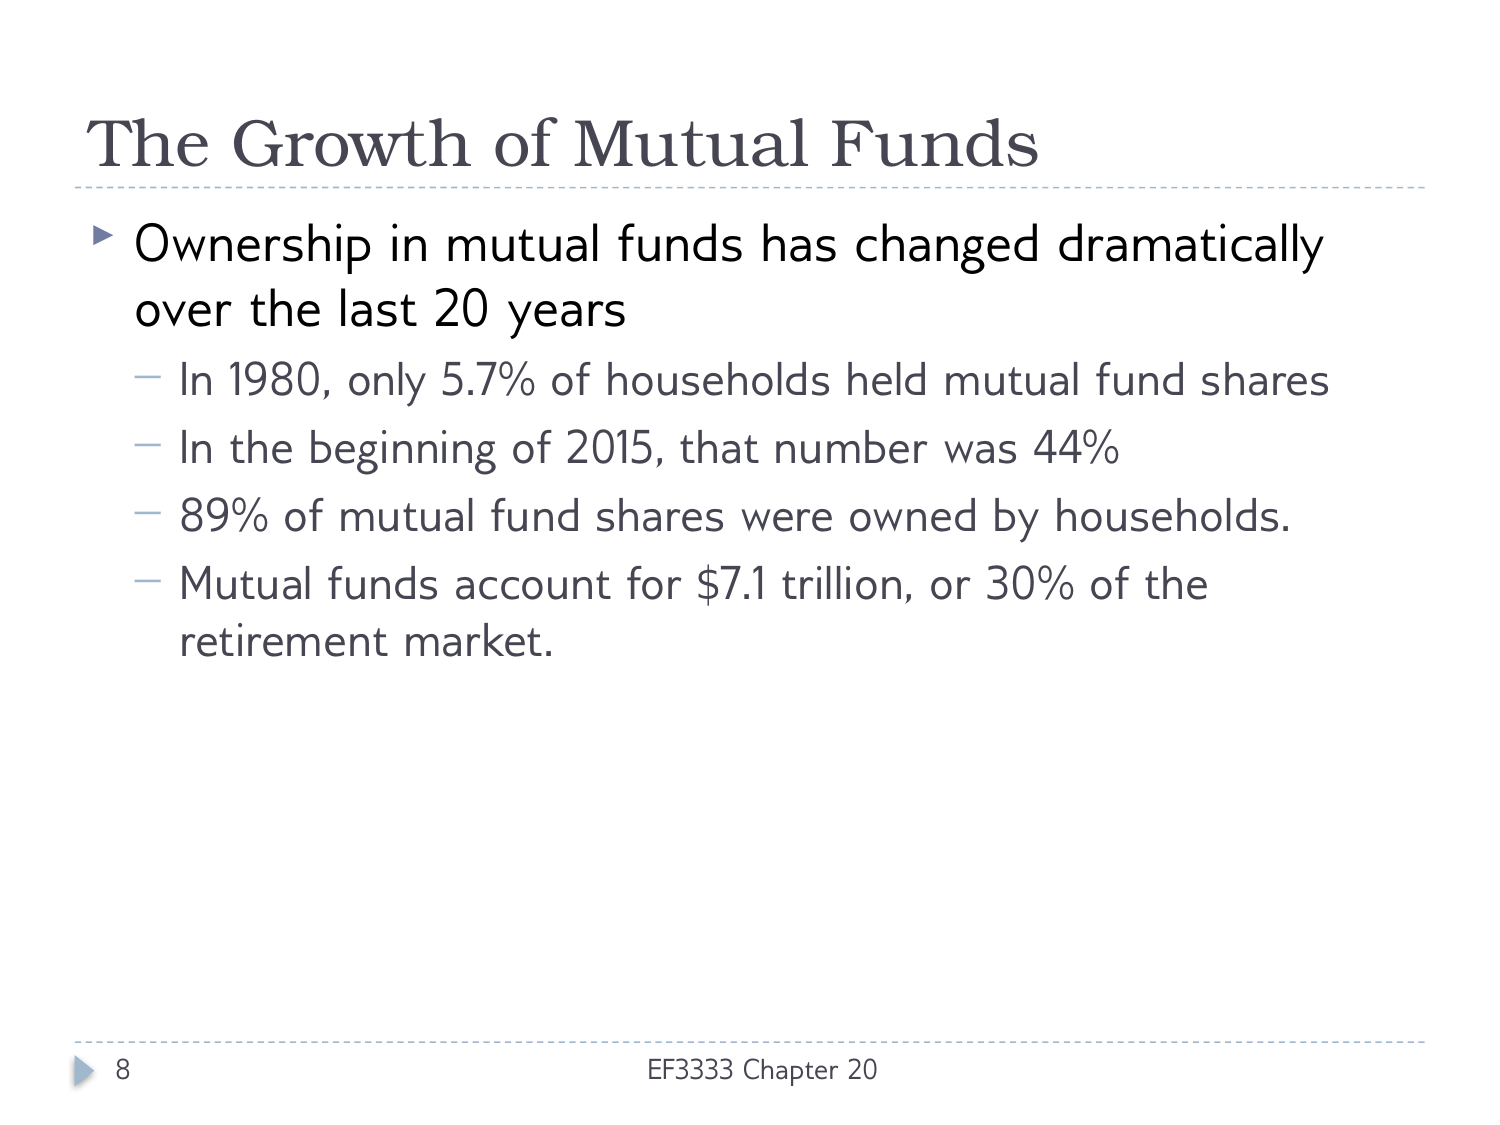

# The Growth of Mutual Funds
Ownership in mutual funds has changed dramatically over the last 20 years
In 1980, only 5.7% of households held mutual fund shares
In the beginning of 2015, that number was 44%
89% of mutual fund shares were owned by households.
Mutual funds account for $7.1 trillion, or 30% of the retirement market.
8
EF3333 Chapter 20